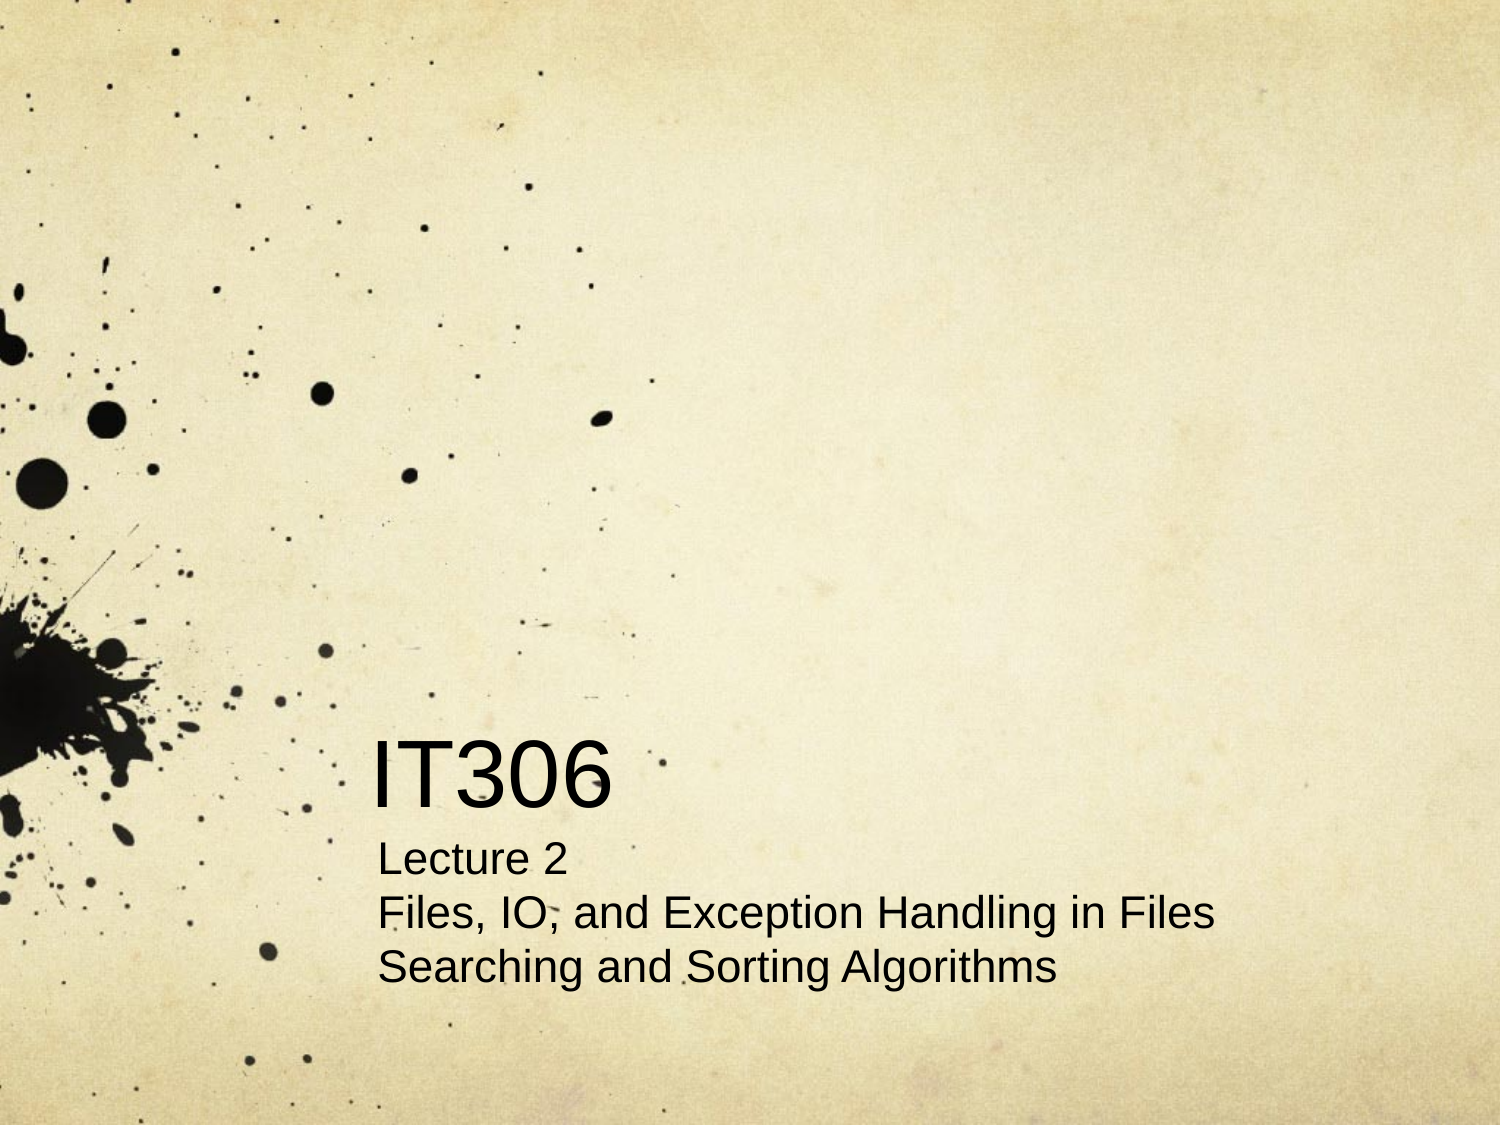

# IT306
Lecture 2
Files, IO, and Exception Handling in Files
Searching and Sorting Algorithms